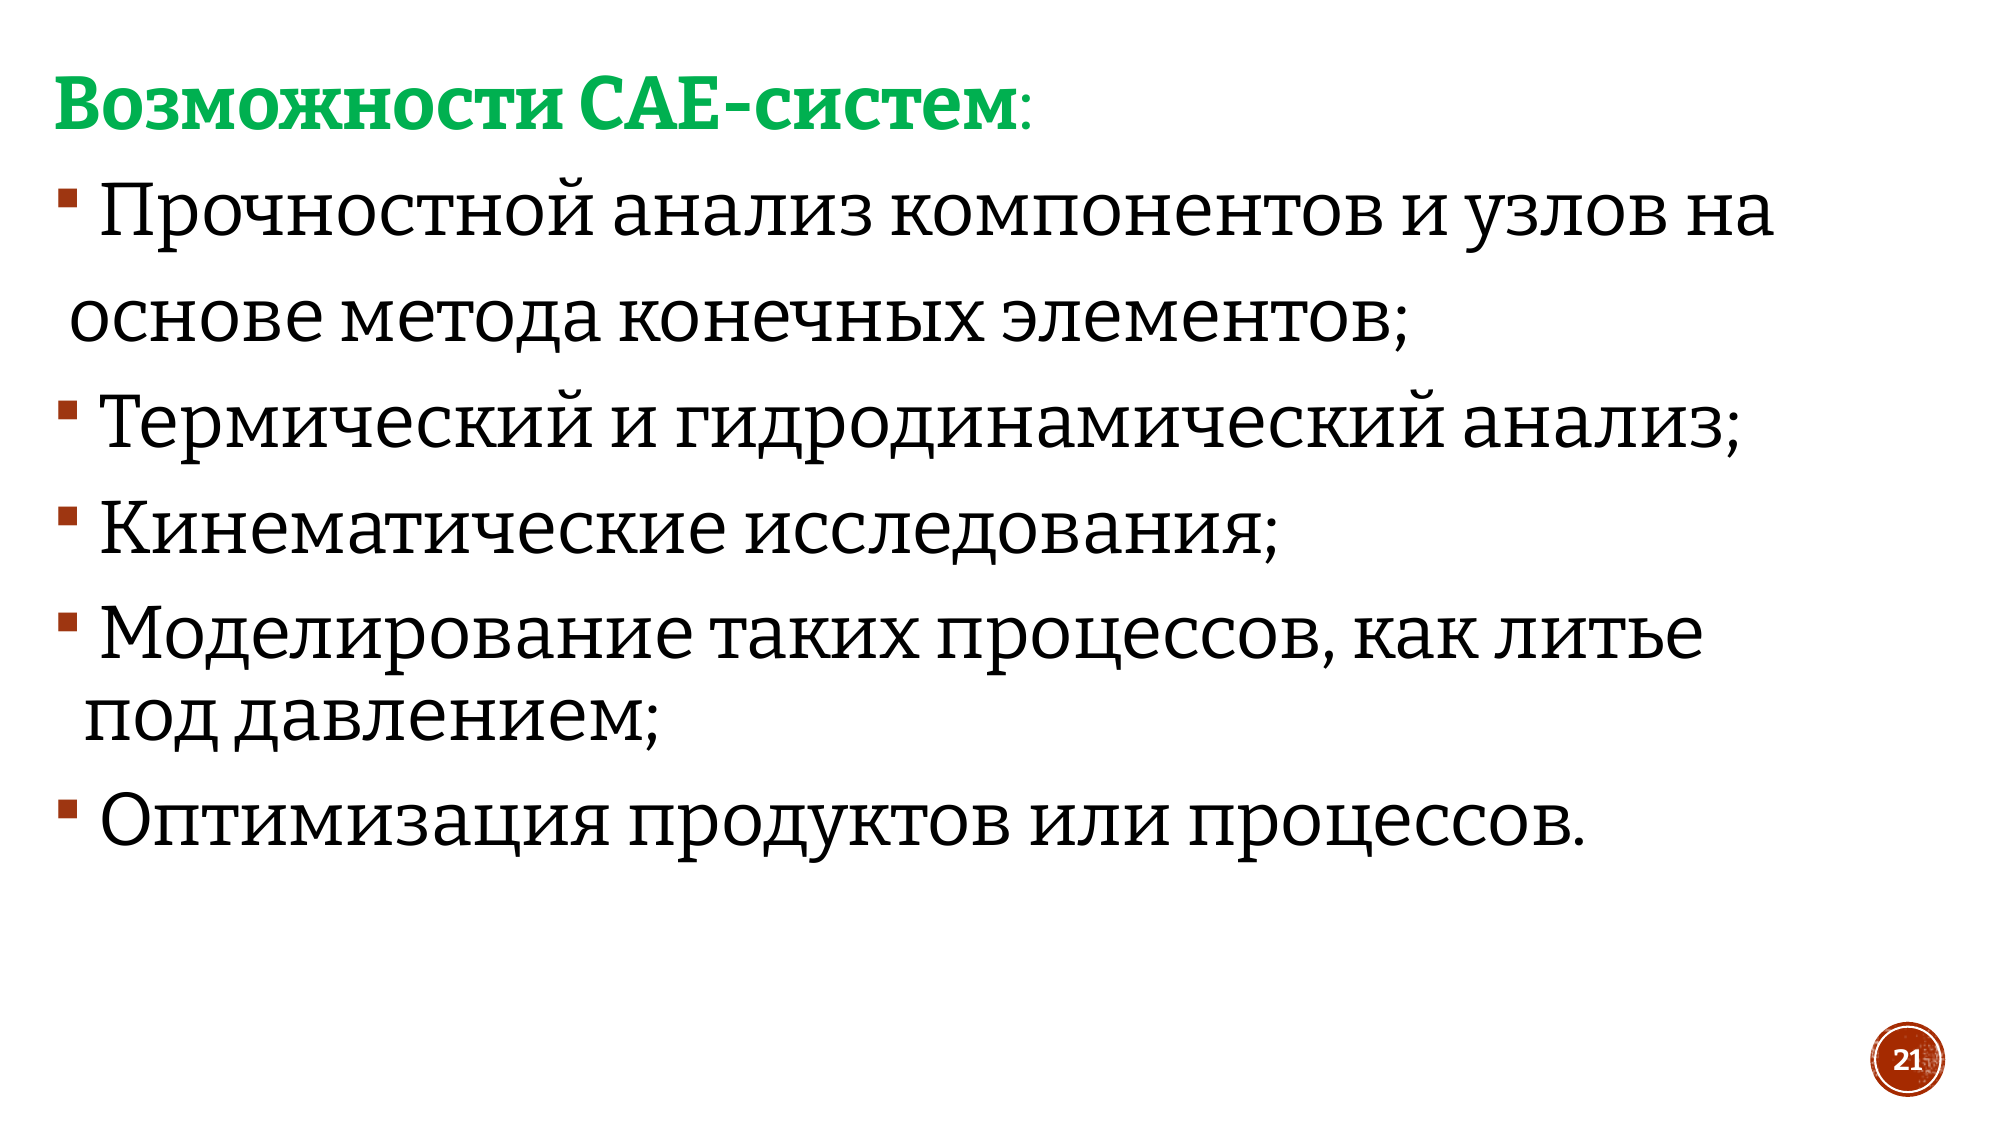

Возможности САЕ-систем:
 Прочностной анализ компонентов и узлов на
 основе метода конечных элементов;
 Термический и гидродинамический анализ;
 Кинематические исследования;
 Моделирование таких процессов, как литье под давлением;
 Оптимизация продуктов или процессов.

21